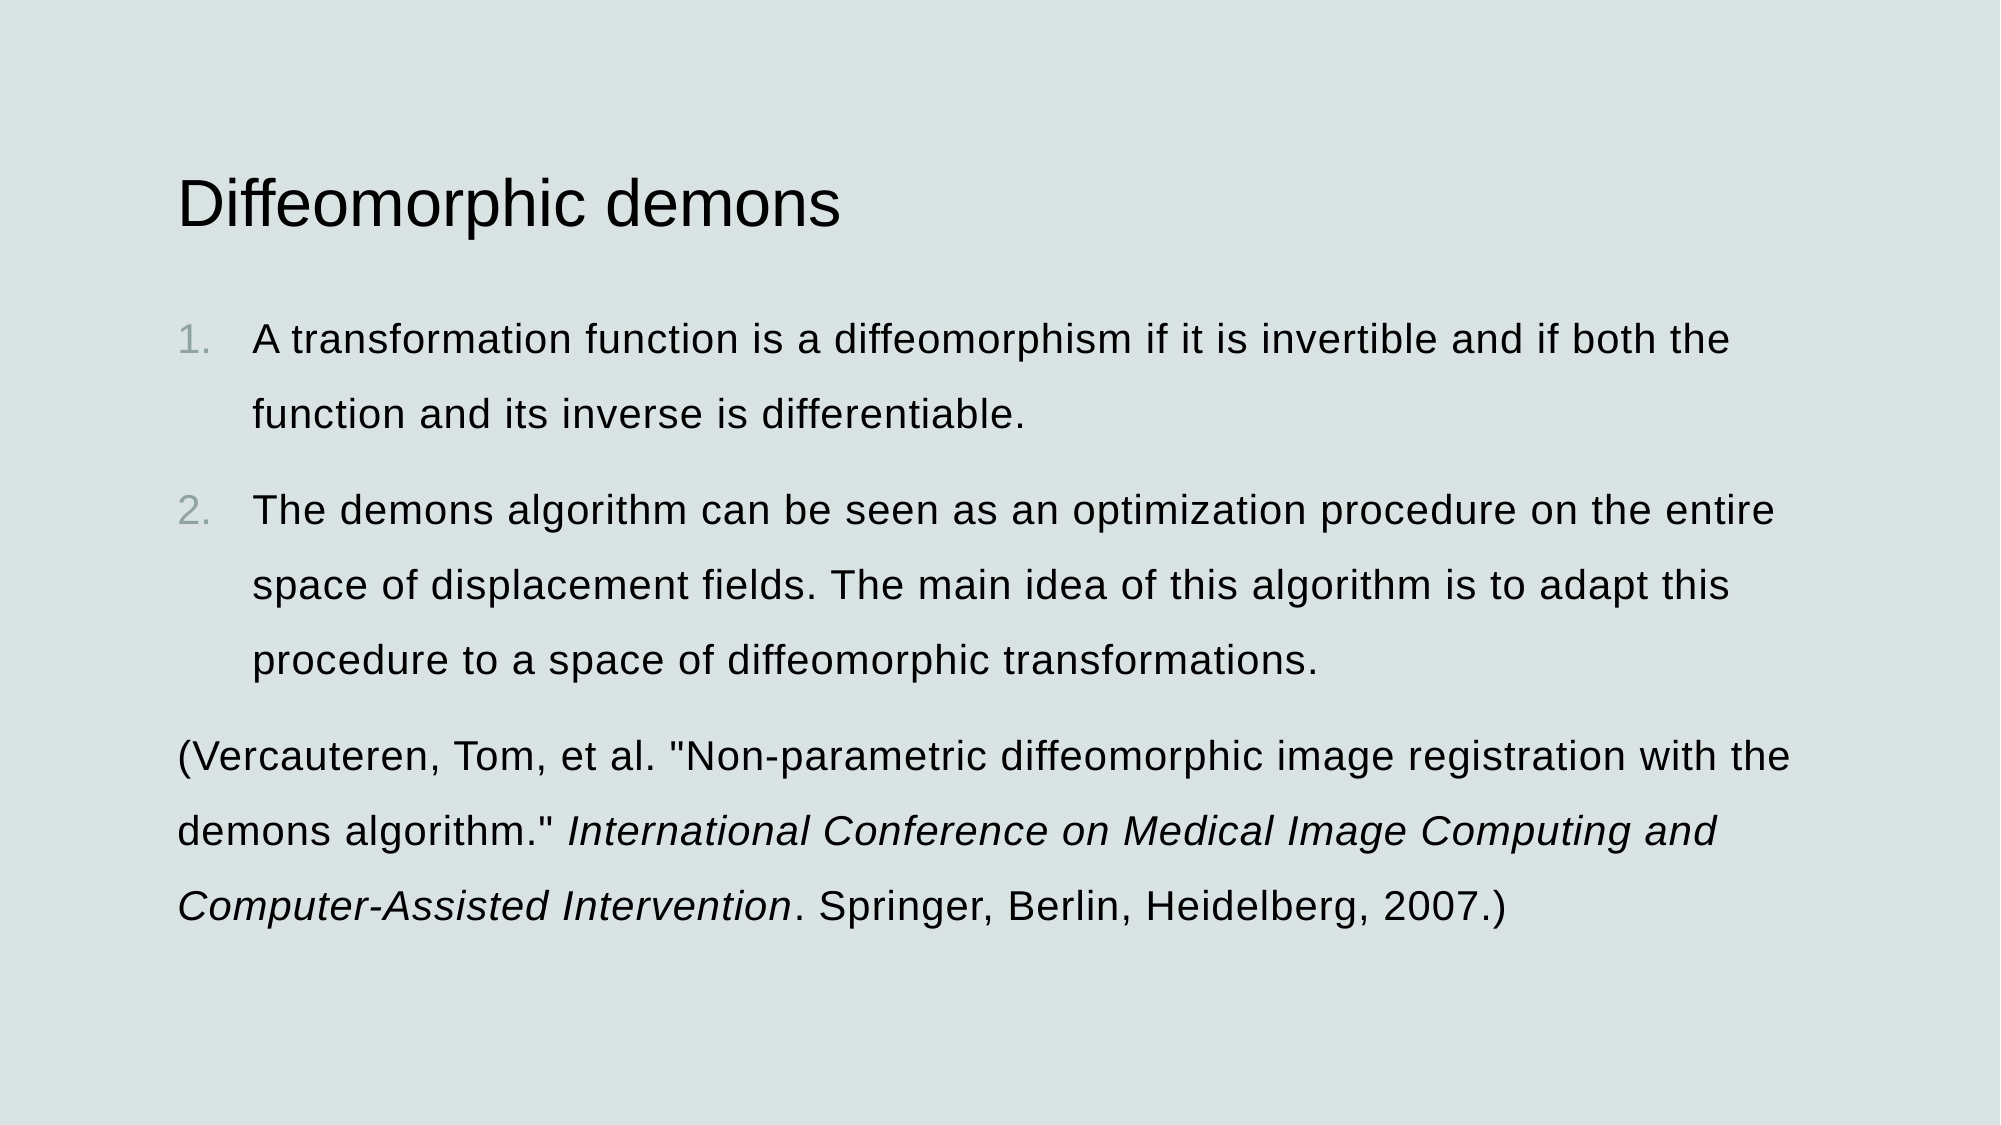

# Diffeomorphic demons
A transformation function is a diffeomorphism if it is invertible and if both the function and its inverse is differentiable.
The demons algorithm can be seen as an optimization procedure on the entire space of displacement fields. The main idea of this algorithm is to adapt this procedure to a space of diffeomorphic transformations.
(Vercauteren, Tom, et al. "Non-parametric diffeomorphic image registration with the demons algorithm." International Conference on Medical Image Computing and Computer-Assisted Intervention. Springer, Berlin, Heidelberg, 2007.)